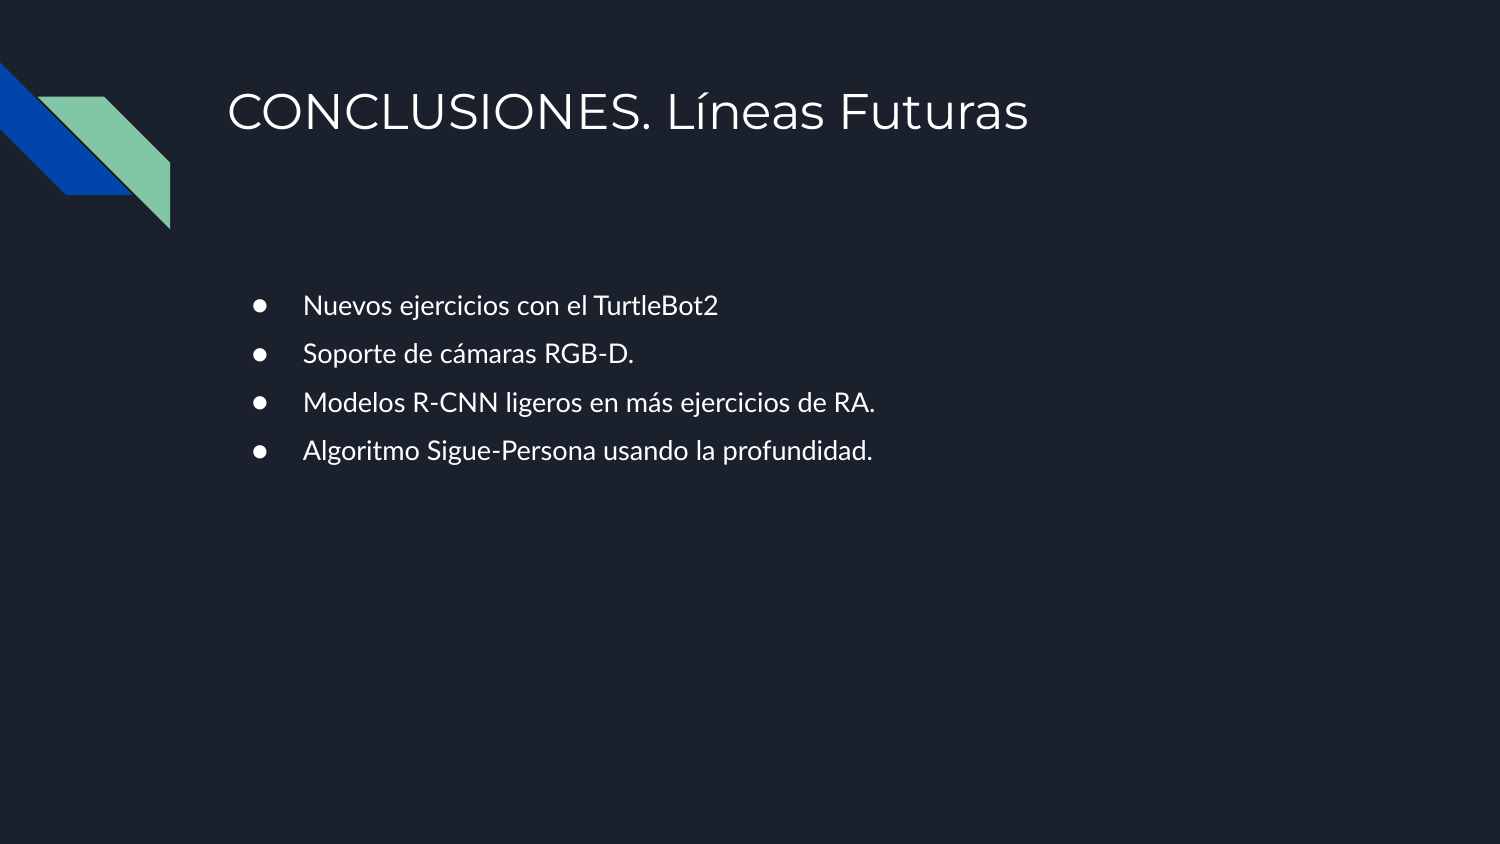

# CONCLUSIONES. Líneas Futuras
Nuevos ejercicios con el TurtleBot2
Soporte de cámaras RGB-D.
Modelos R-CNN ligeros en más ejercicios de RA.
Algoritmo Sigue-Persona usando la profundidad.